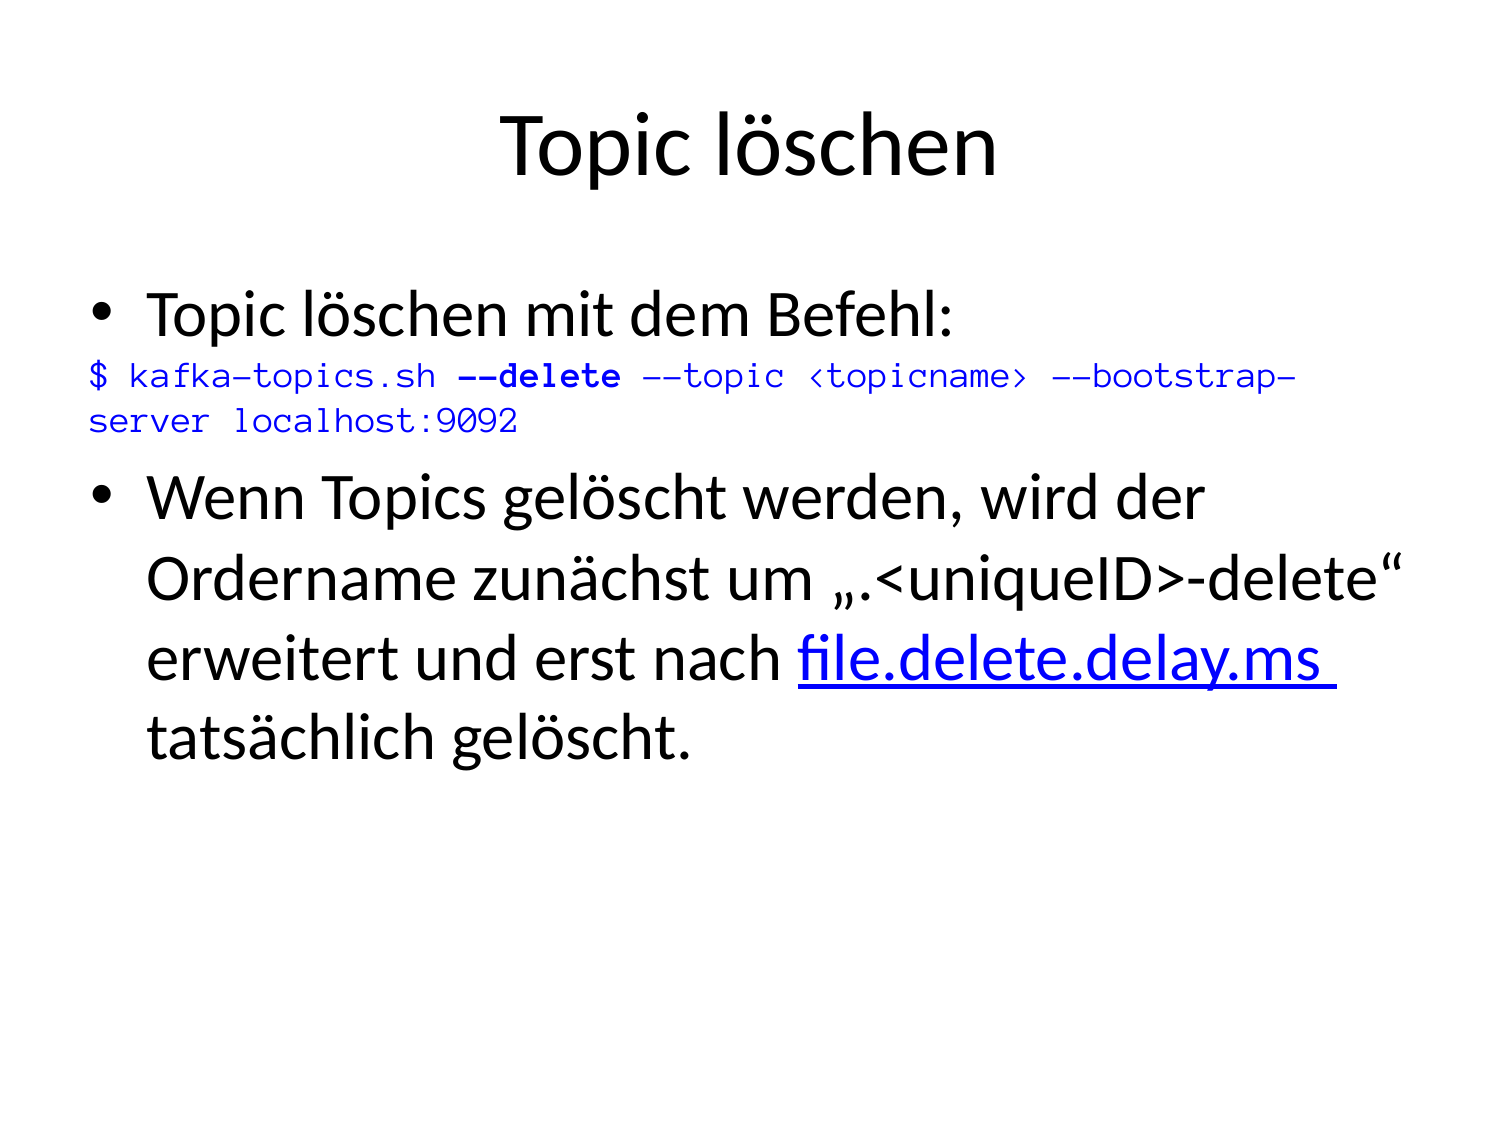

# Topic löschen
Topic löschen mit dem Befehl:
$ kafka-topics.sh --delete --topic <topicname> --bootstrap-server localhost:9092
Wenn Topics gelöscht werden, wird der Ordername zunächst um „.<uniqueID>-delete“ erweitert und erst nach file.delete.delay.ms tatsächlich gelöscht.